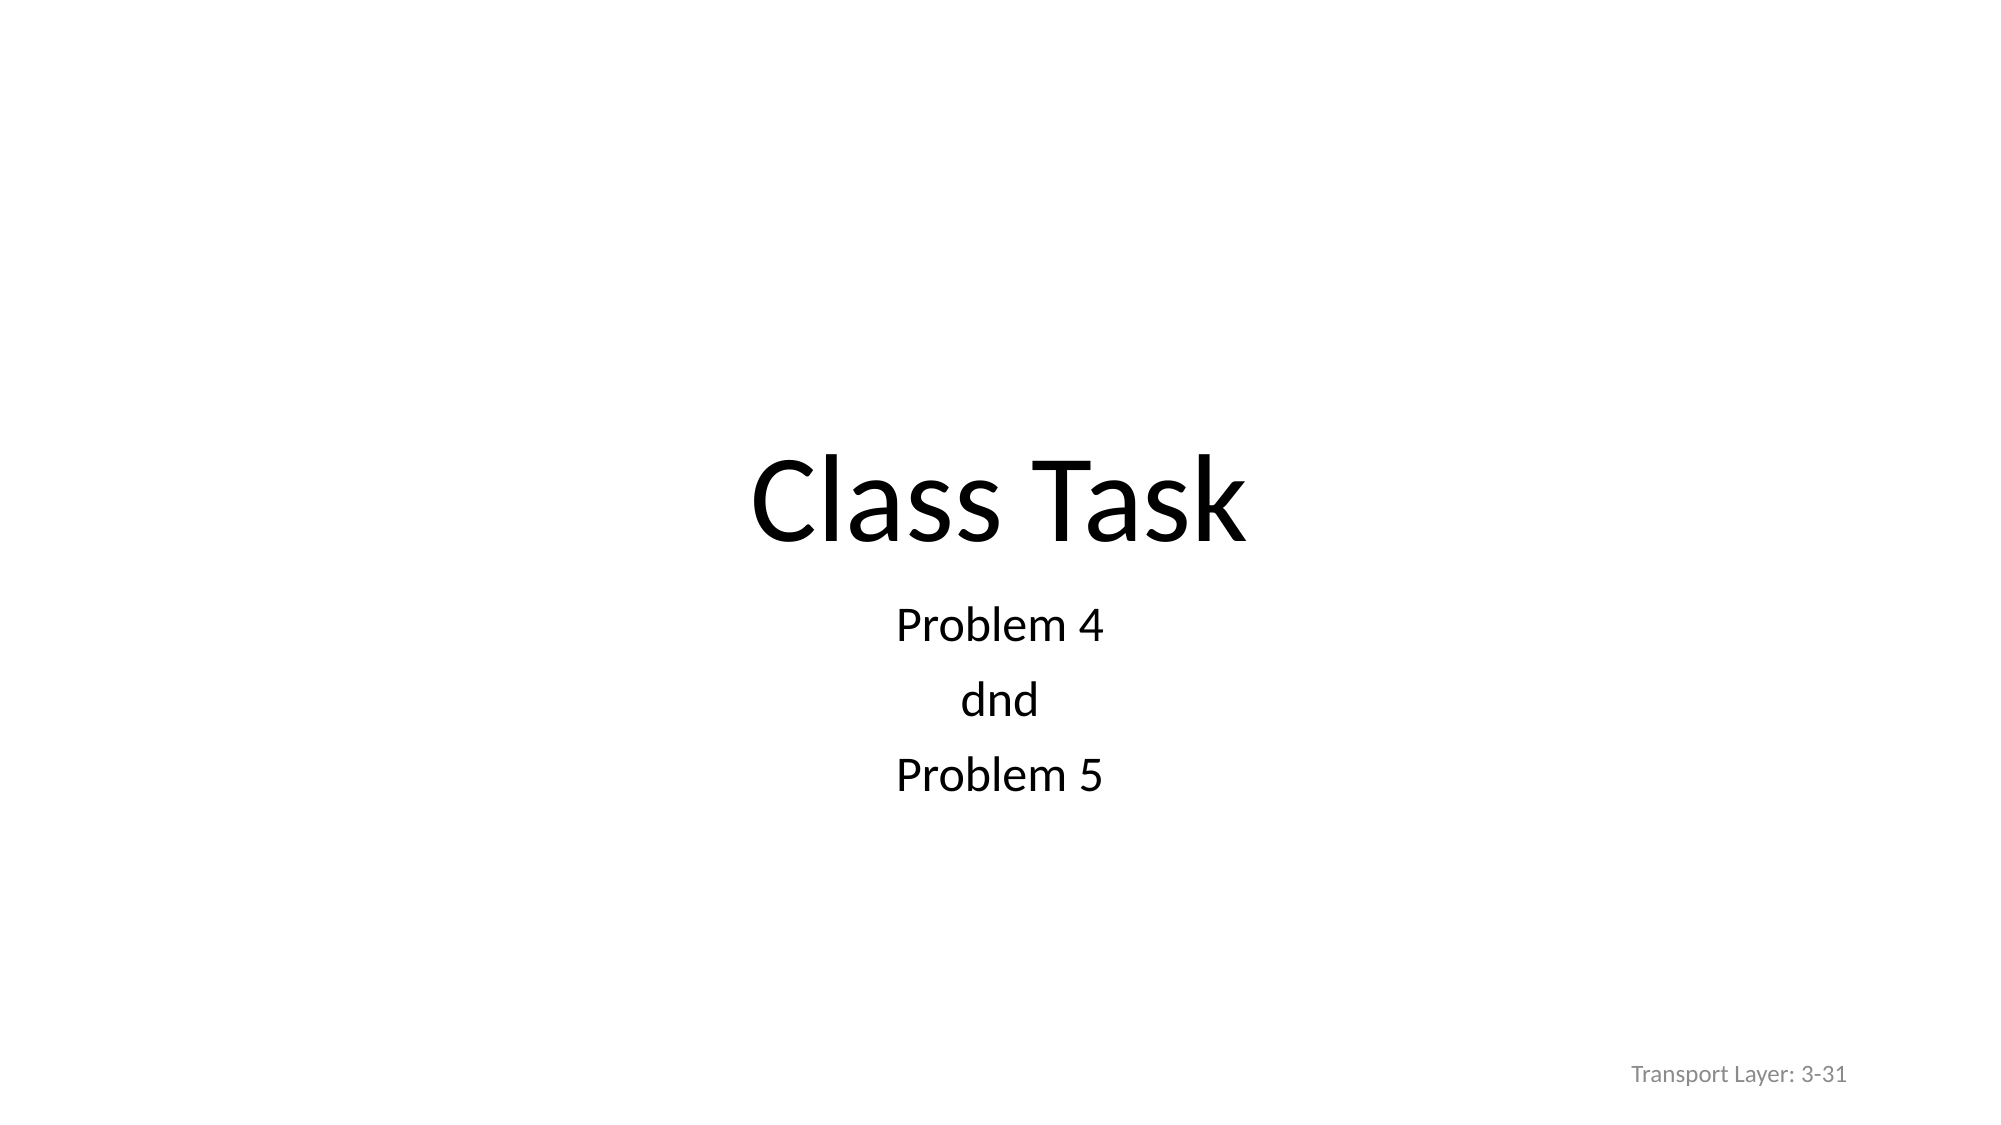

# Class Task
Problem 4
dnd
Problem 5
Transport Layer: 3-31